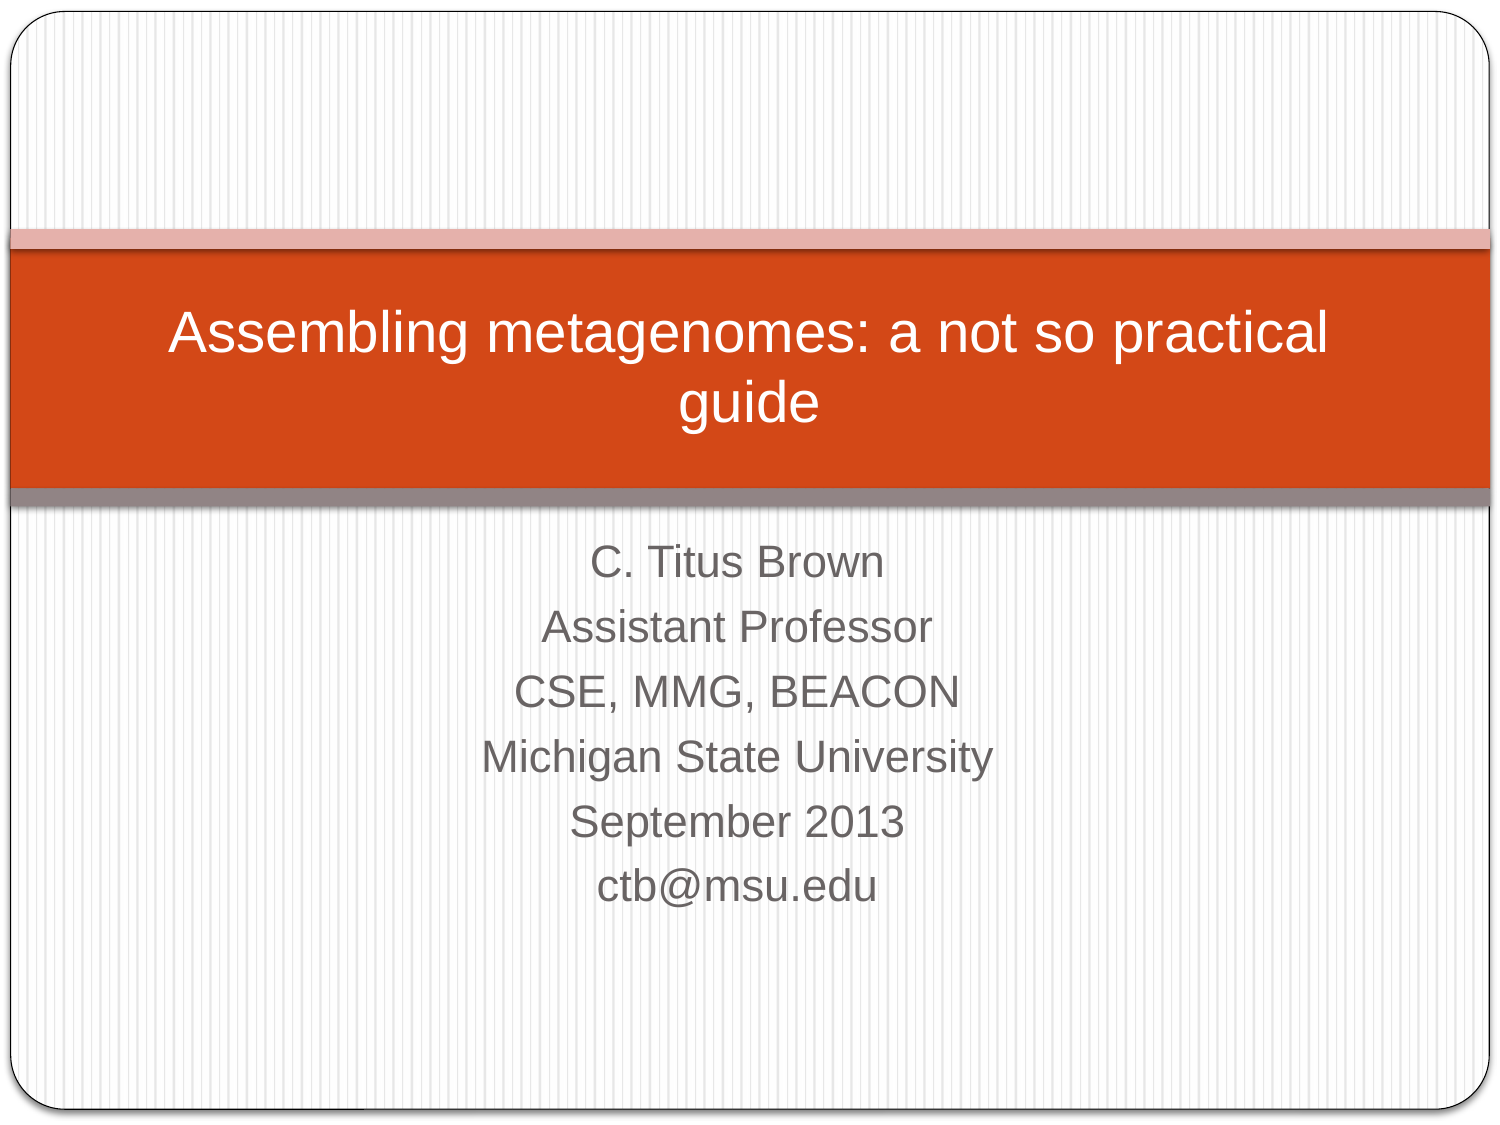

# Assembling metagenomes: a not so practical guide
C. Titus Brown
Assistant Professor
CSE, MMG, BEACON
Michigan State University
September 2013
ctb@msu.edu